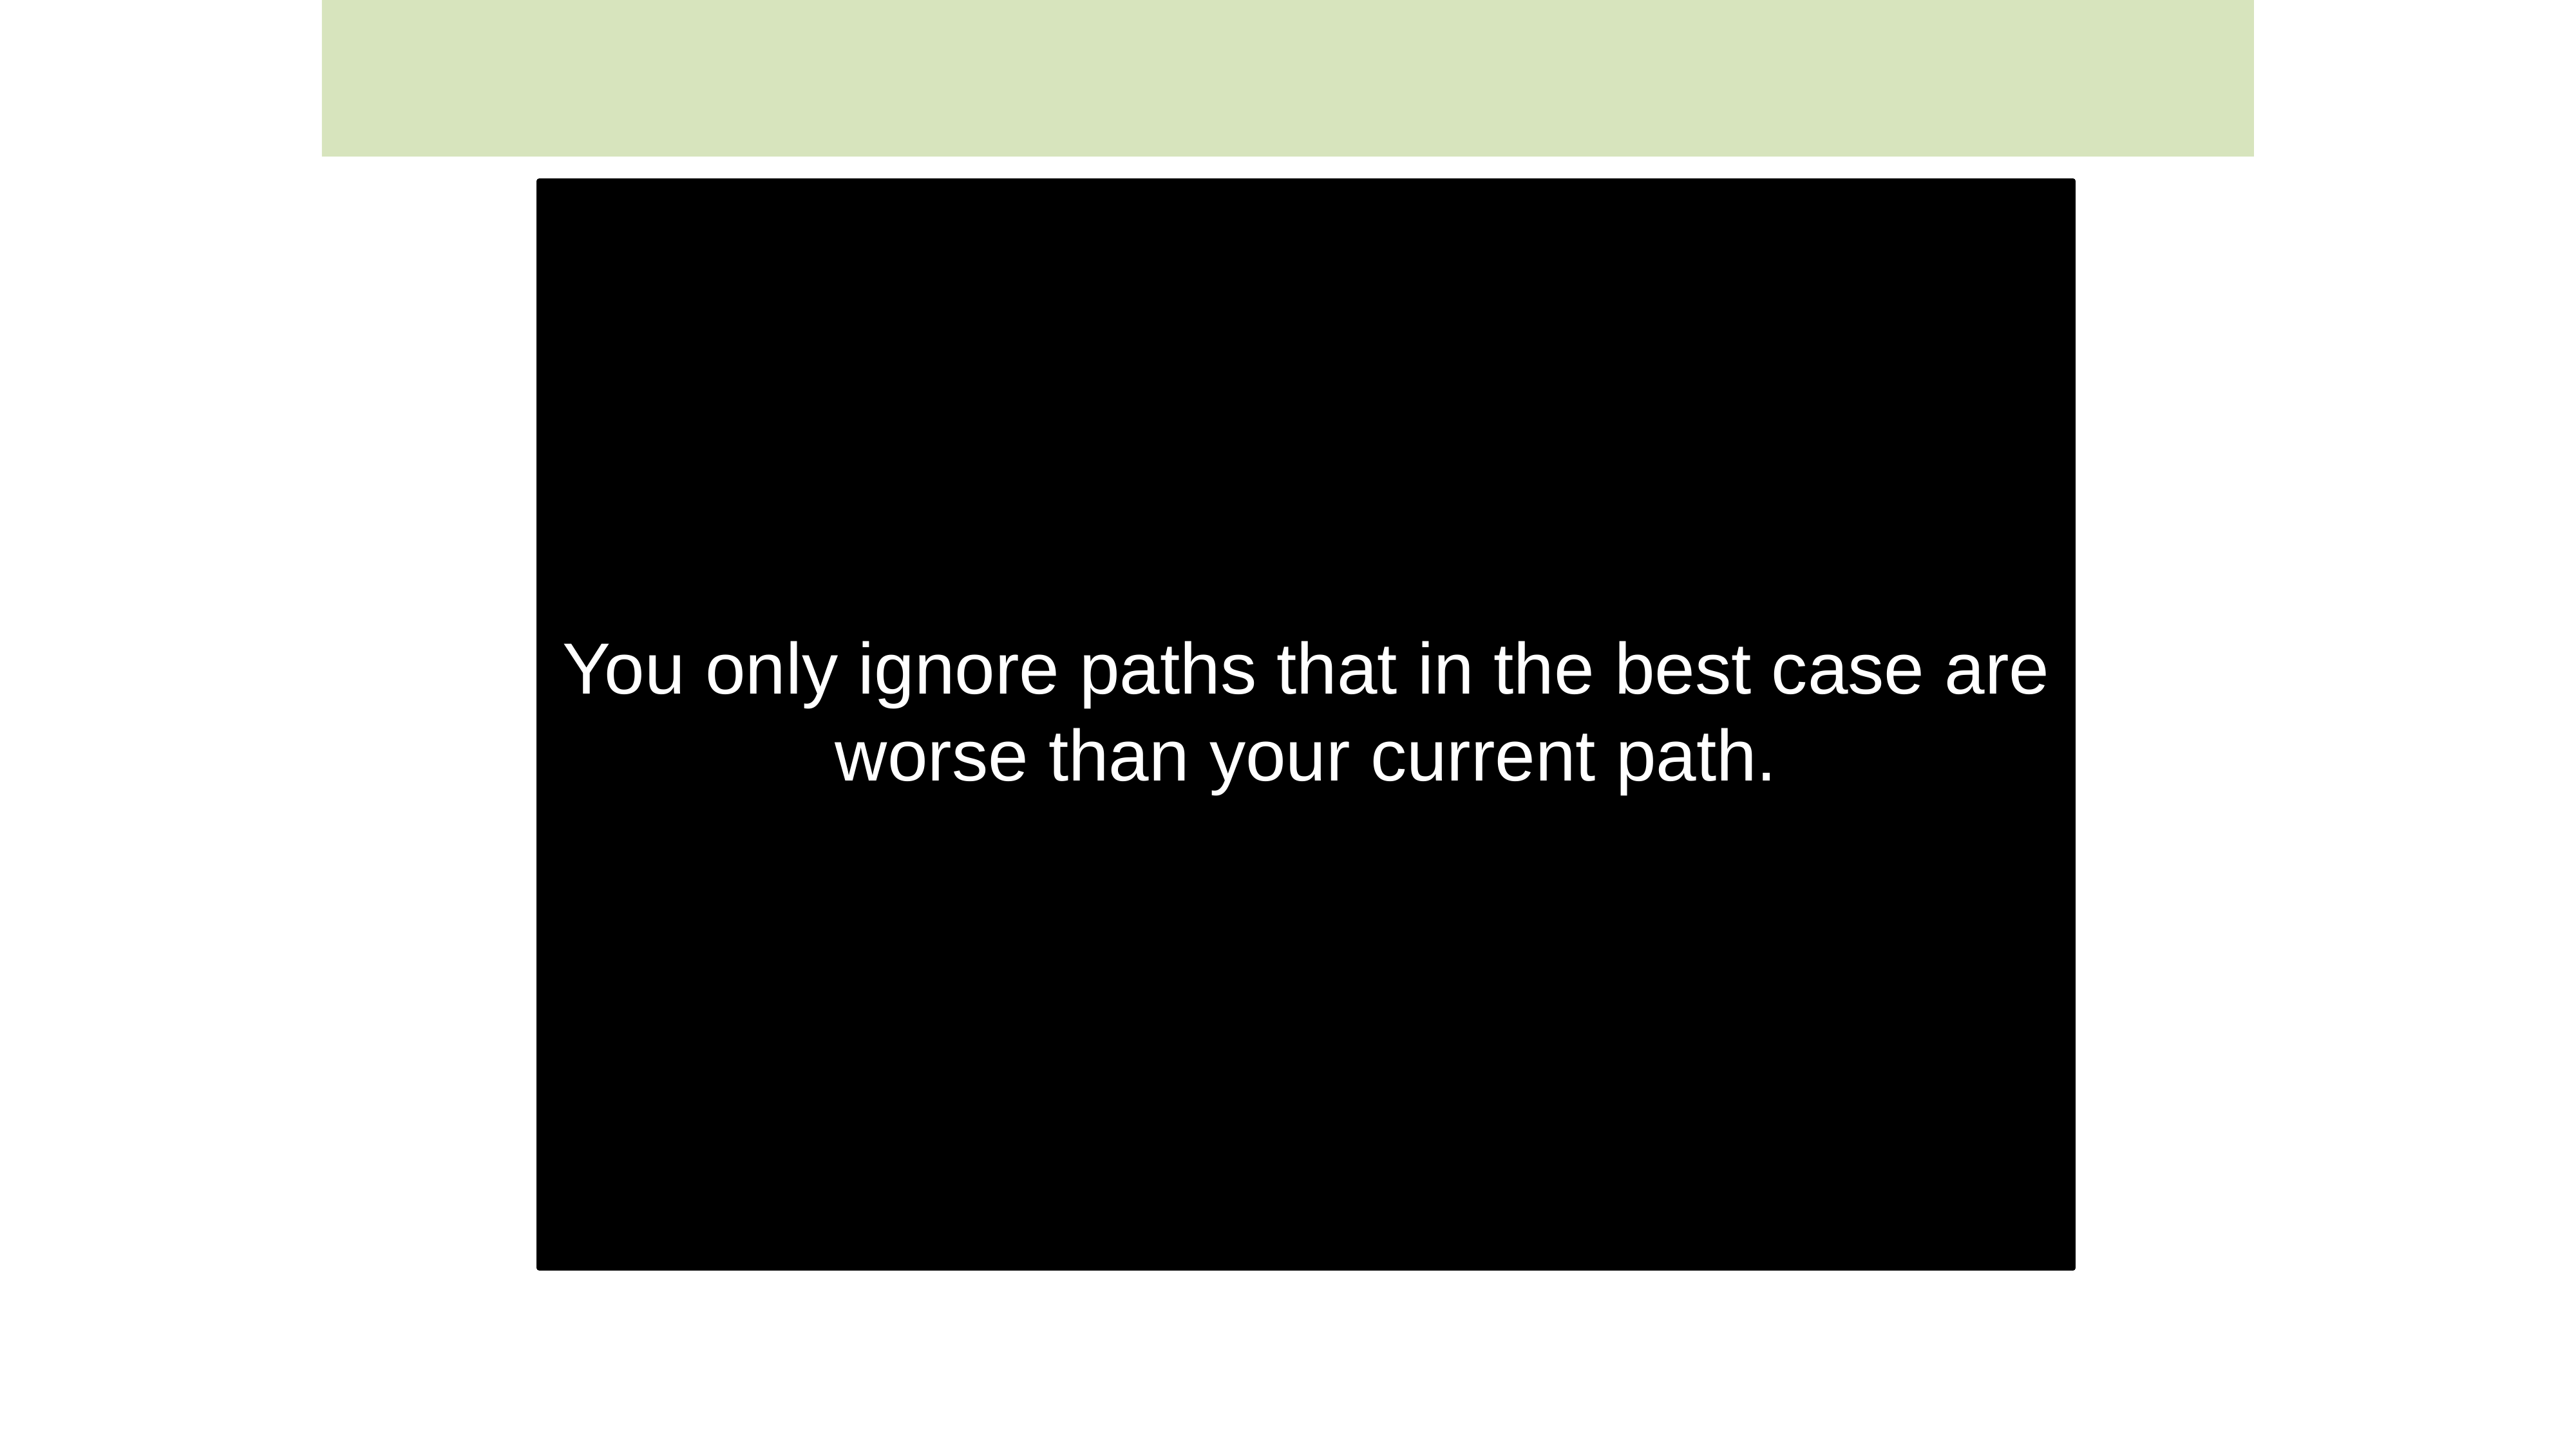

You only ignore paths that in the best case are worse than your current path.